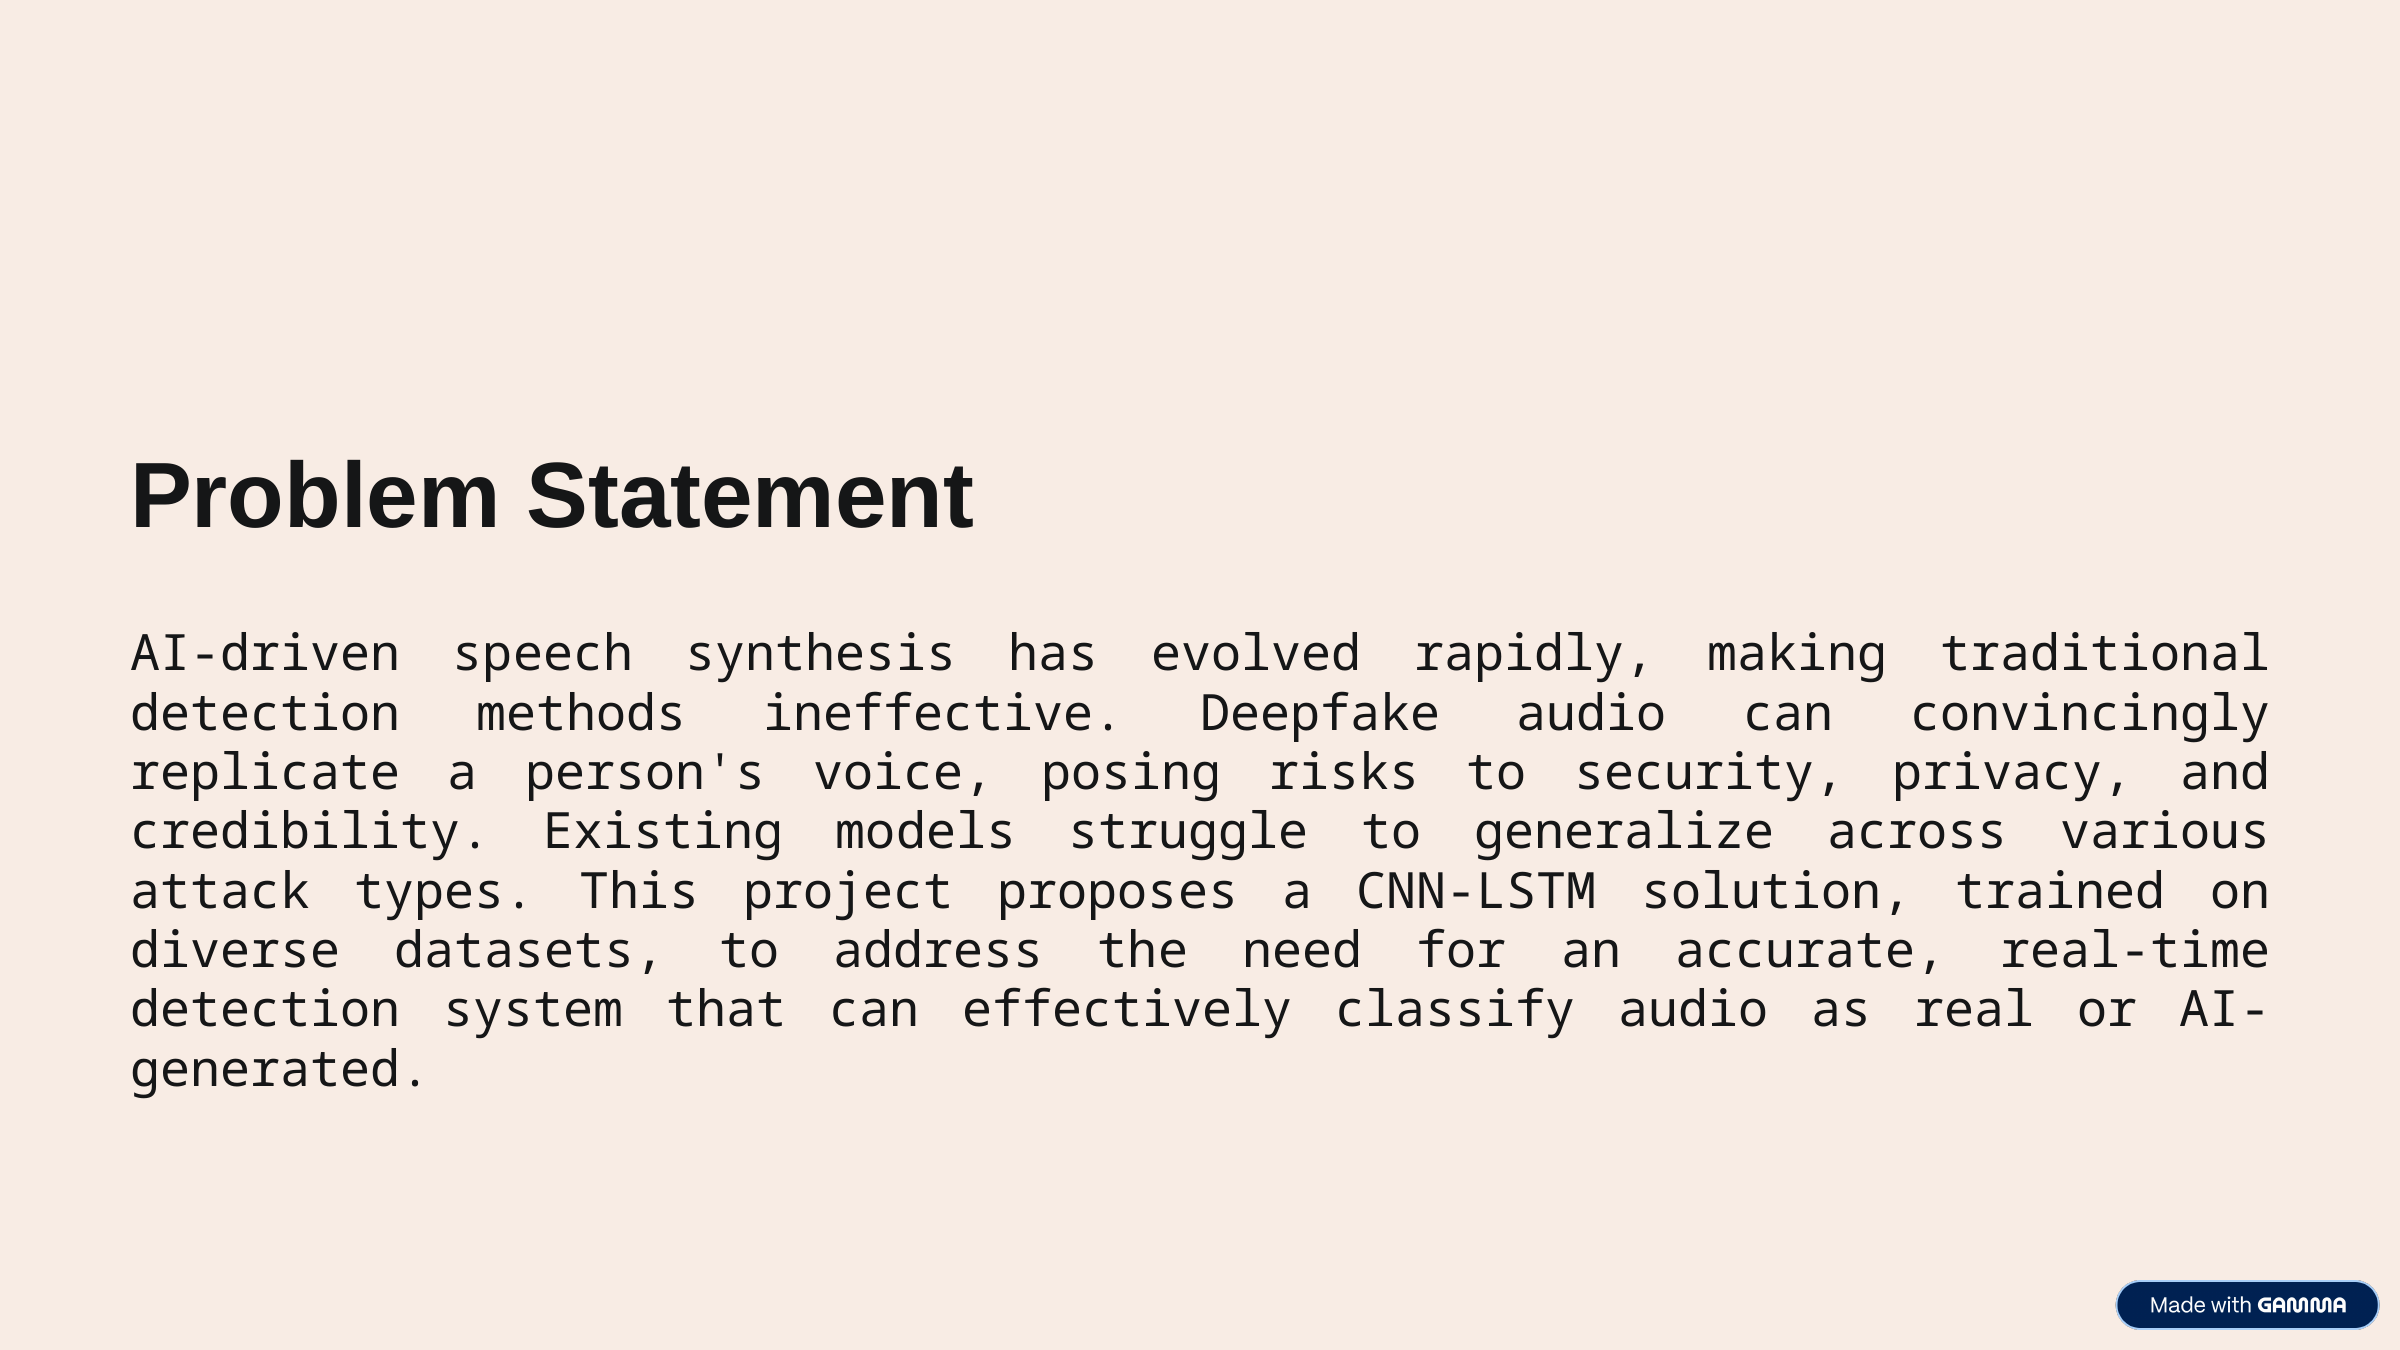

Problem Statement
AI-driven speech synthesis has evolved rapidly, making traditional detection methods ineffective. Deepfake audio can convincingly replicate a person's voice, posing risks to security, privacy, and credibility. Existing models struggle to generalize across various attack types. This project proposes a CNN-LSTM solution, trained on diverse datasets, to address the need for an accurate, real-time detection system that can effectively classify audio as real or AI-generated.